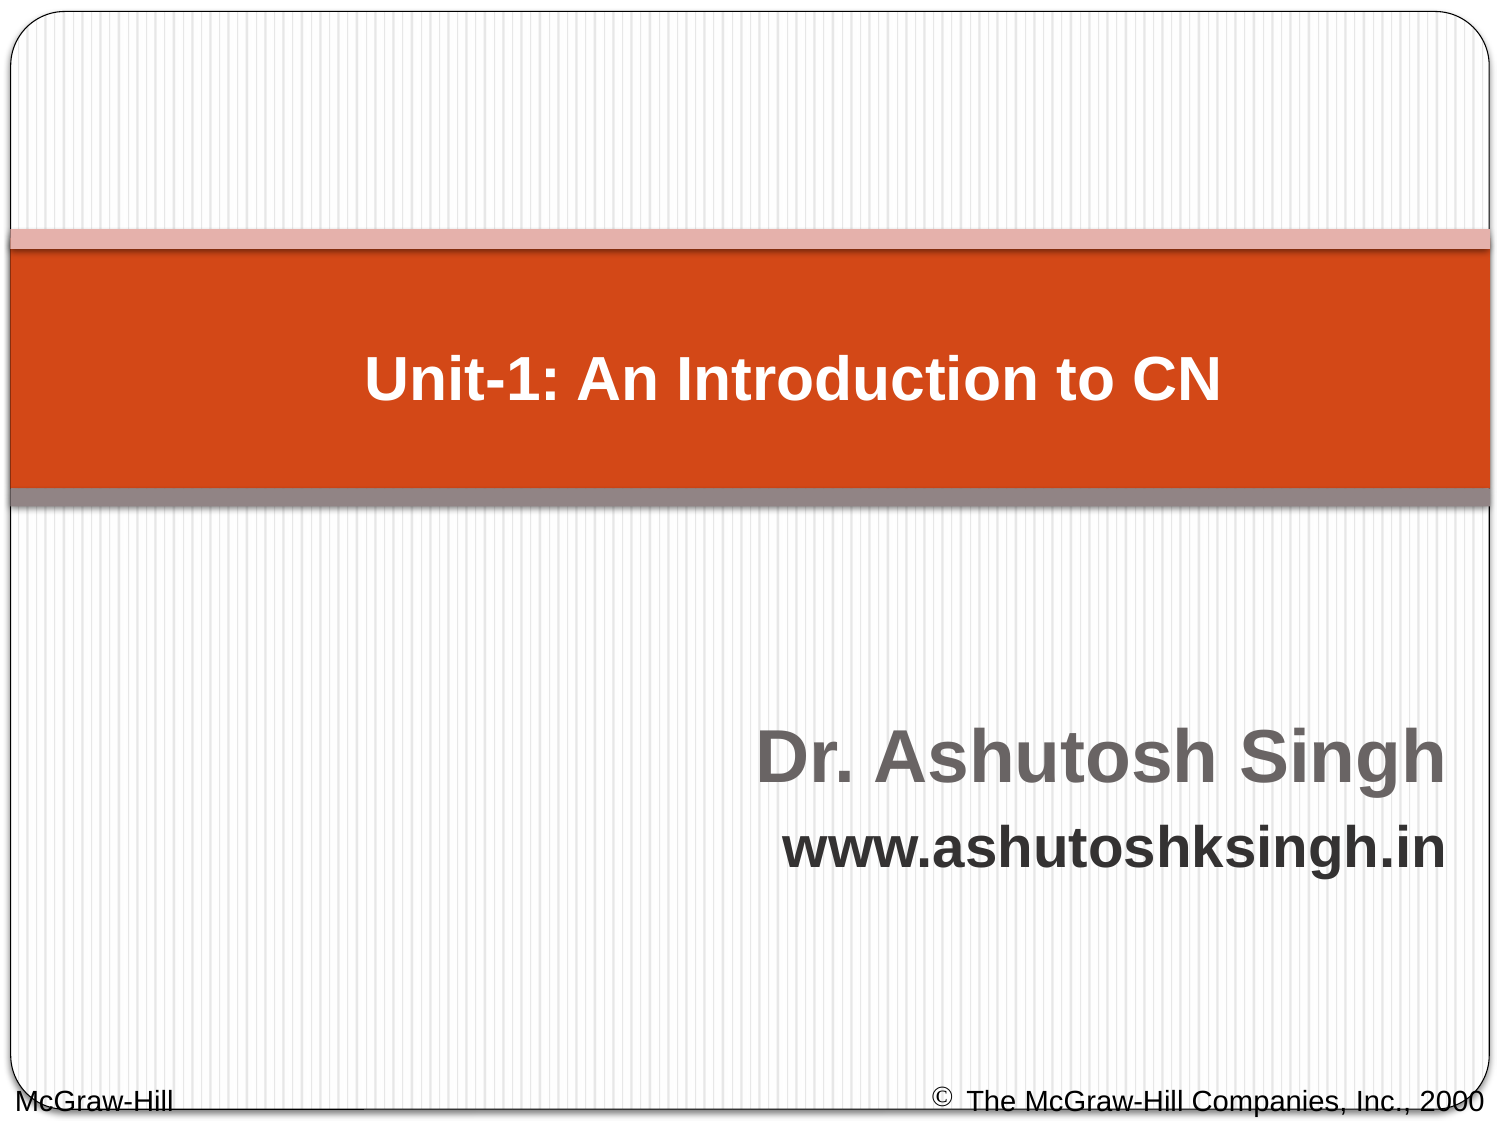

# Unit-1: An Introduction to CN
Dr. Ashutosh Singh
www.ashutoshksingh.in